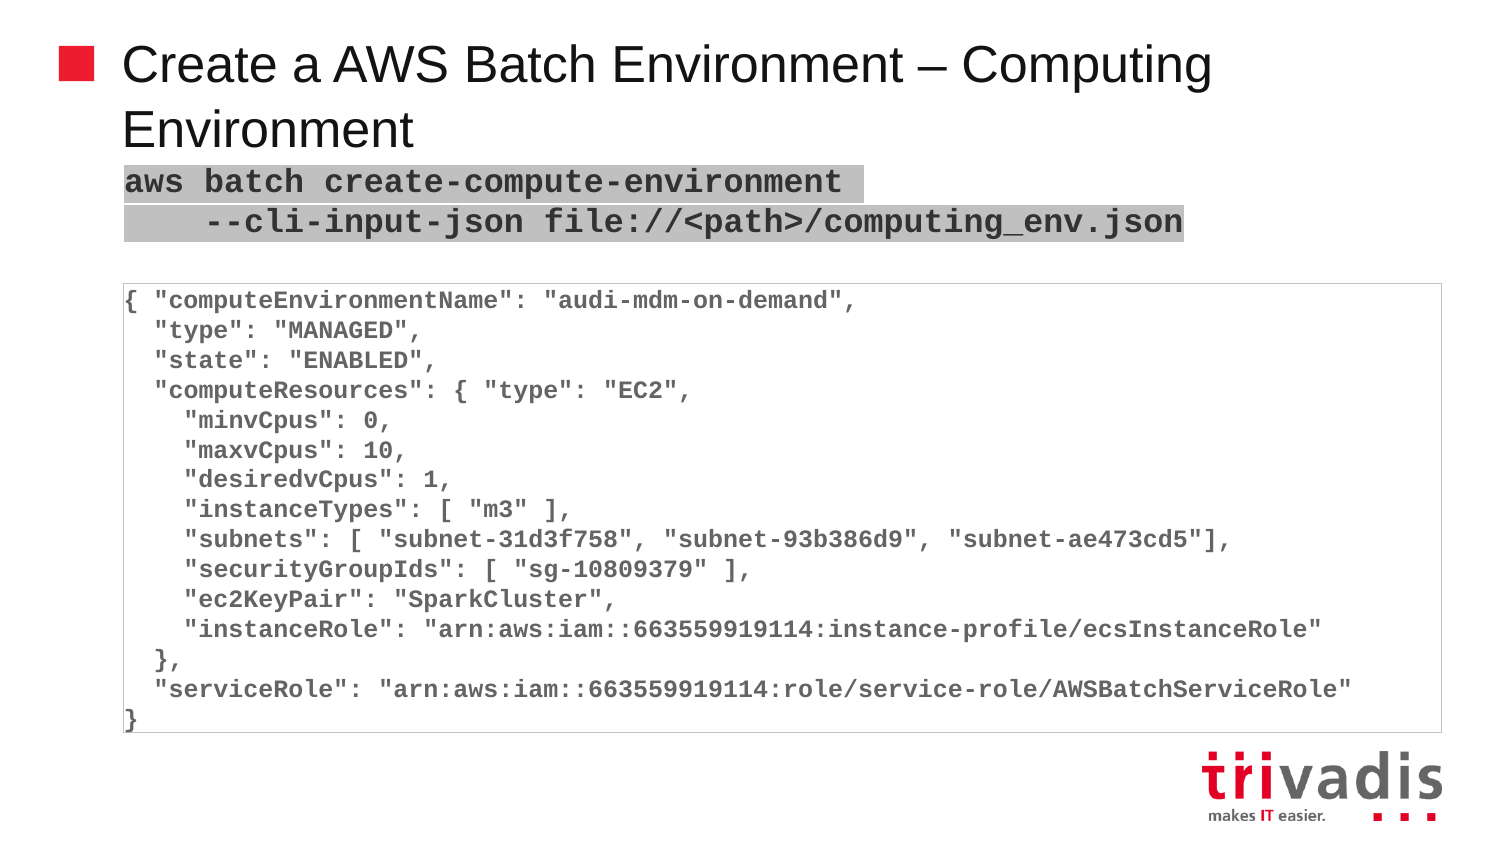

# Create a AWS Batch Environment – Computing Environment
aws batch create-compute-environment
    --cli-input-json file://<path>/computing_env.json
{ "computeEnvironmentName": "audi-mdm-on-demand",
  "type": "MANAGED",
  "state": "ENABLED",
  "computeResources": { "type": "EC2",
    "minvCpus": 0,
    "maxvCpus": 10,
    "desiredvCpus": 1,
    "instanceTypes": [ "m3" ],
    "subnets": [ "subnet-31d3f758", "subnet-93b386d9", "subnet-ae473cd5"],
    "securityGroupIds": [ "sg-10809379" ],
    "ec2KeyPair": "SparkCluster",
    "instanceRole": "arn:aws:iam::663559919114:instance-profile/ecsInstanceRole"
  },
  "serviceRole": "arn:aws:iam::663559919114:role/service-role/AWSBatchServiceRole"
}